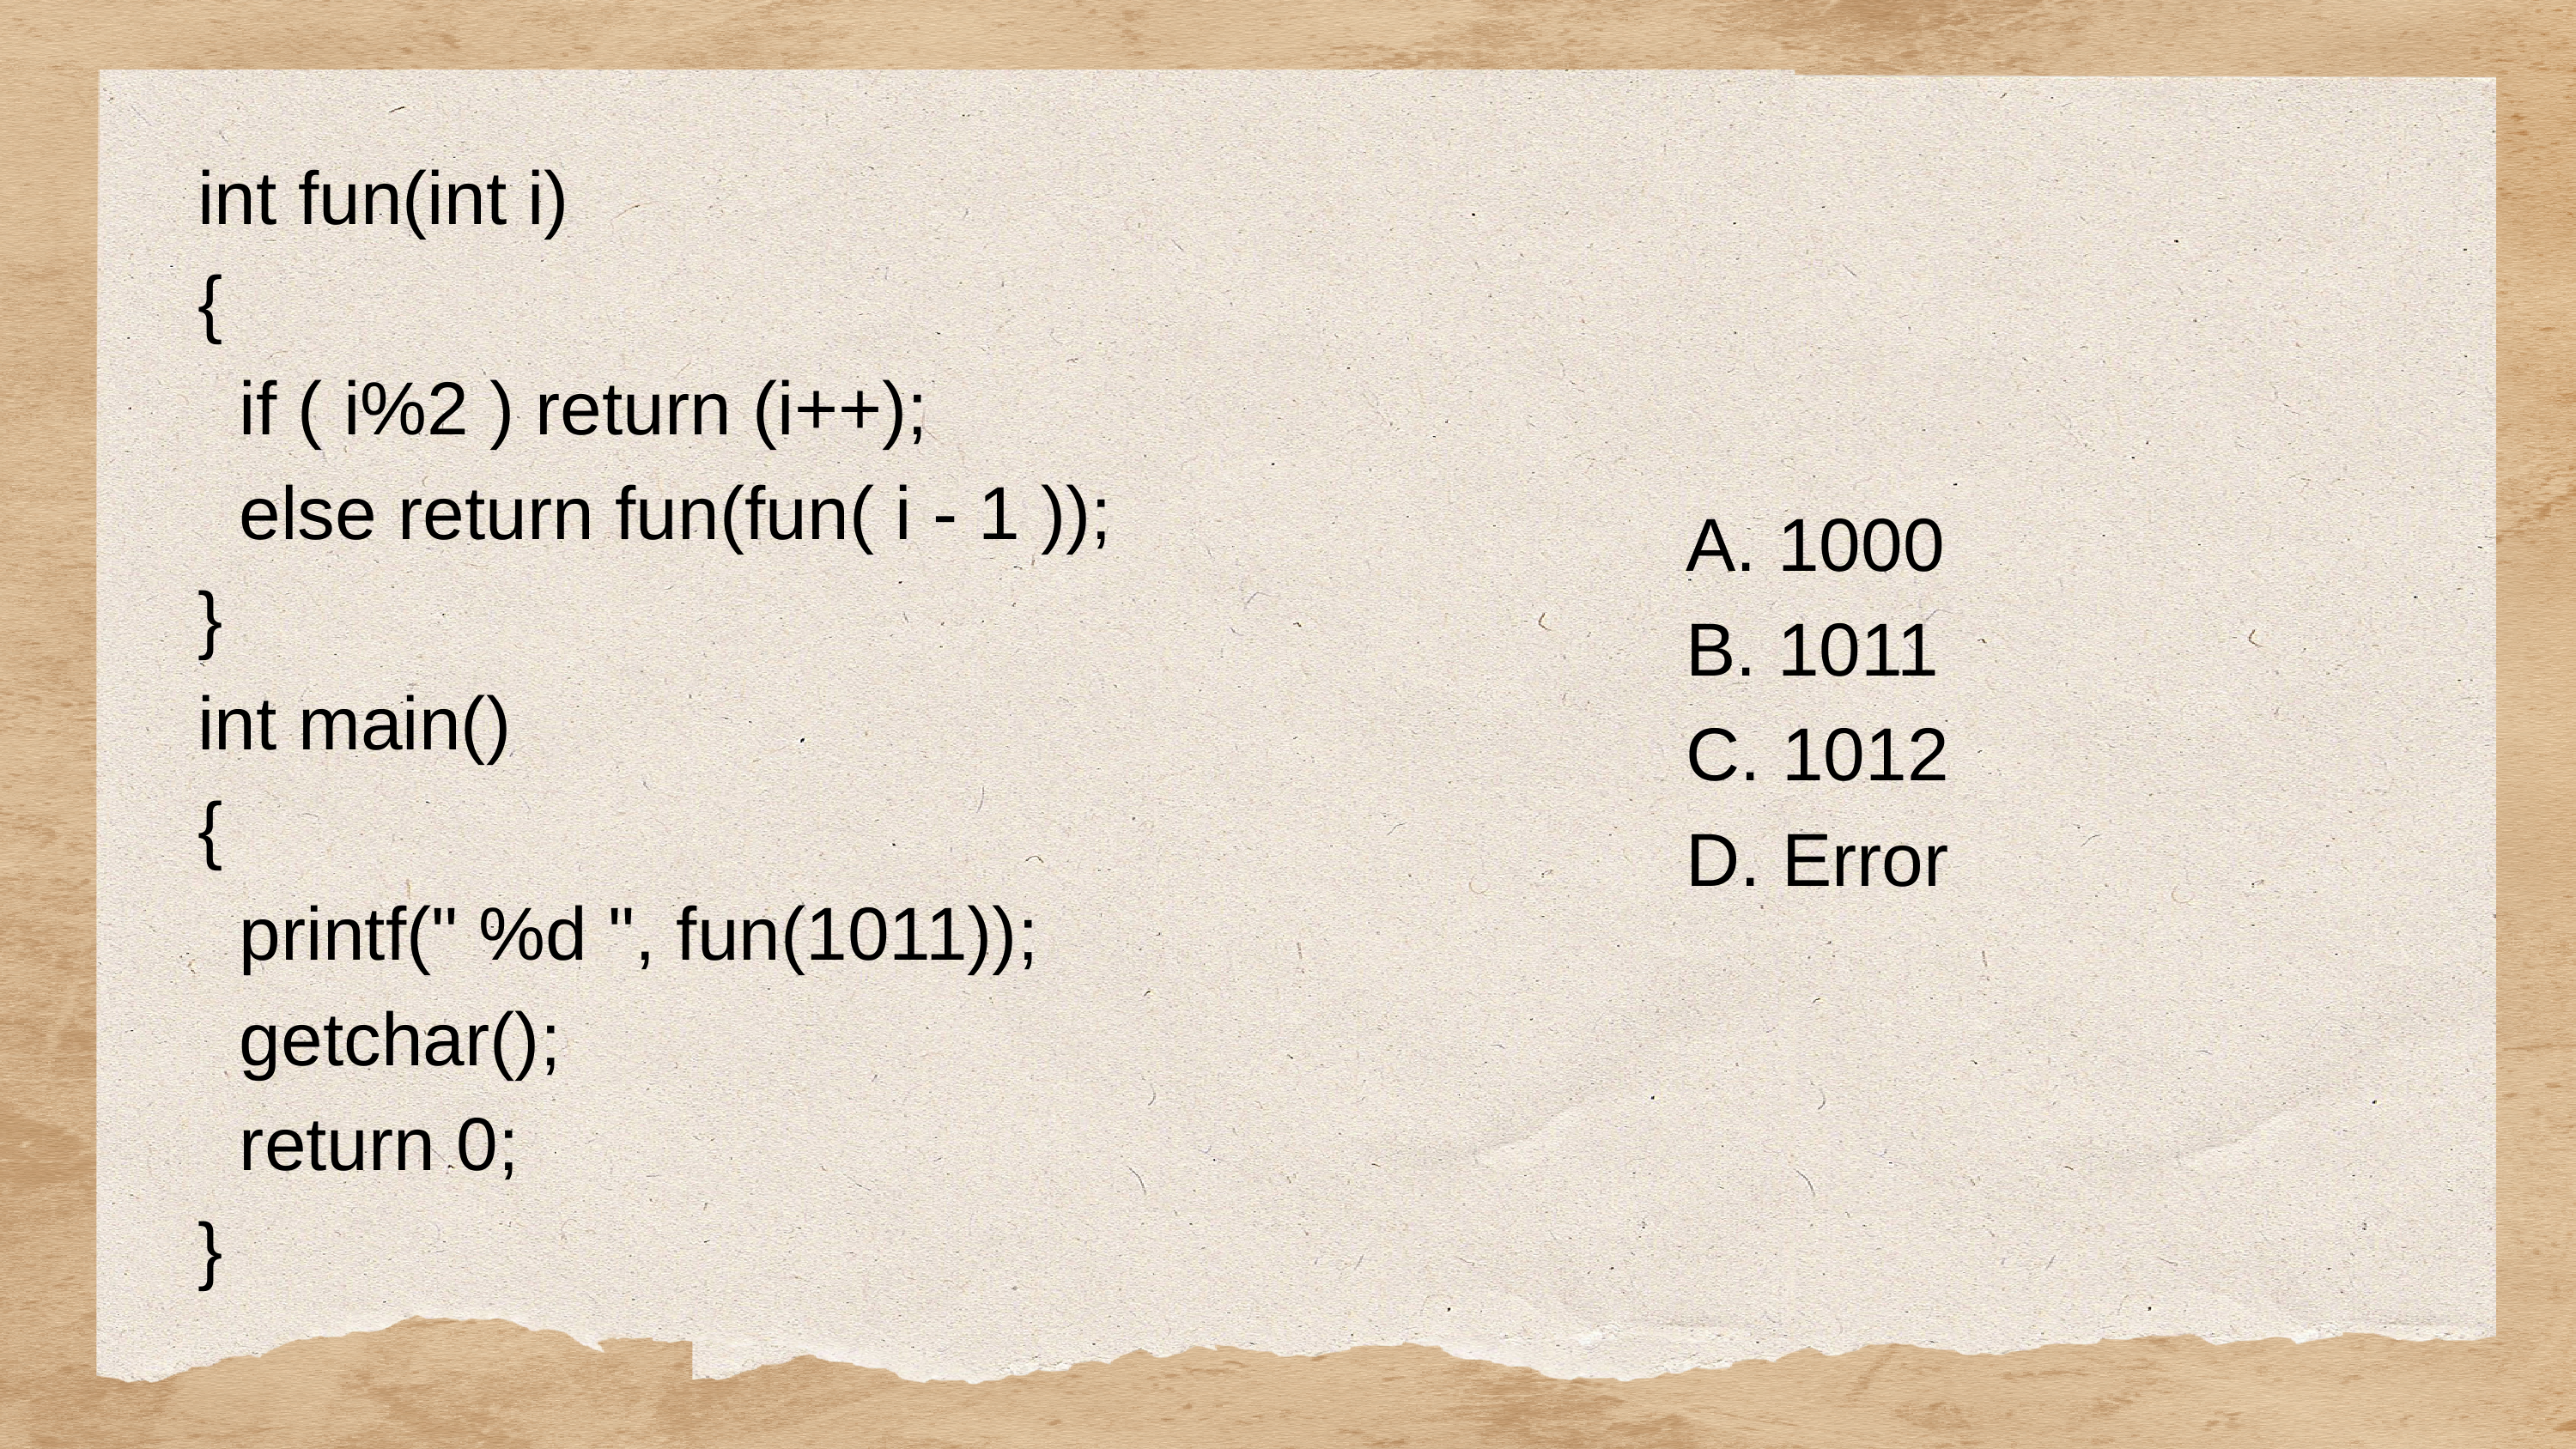

int fun(int i)
{
  if ( i%2 ) return (i++);
  else return fun(fun( i - 1 ));
}
int main()
{
  printf(" %d ", fun(1011));
  getchar();
  return 0;
}

A. 1000
B. 1011
C. 1012
D. Error